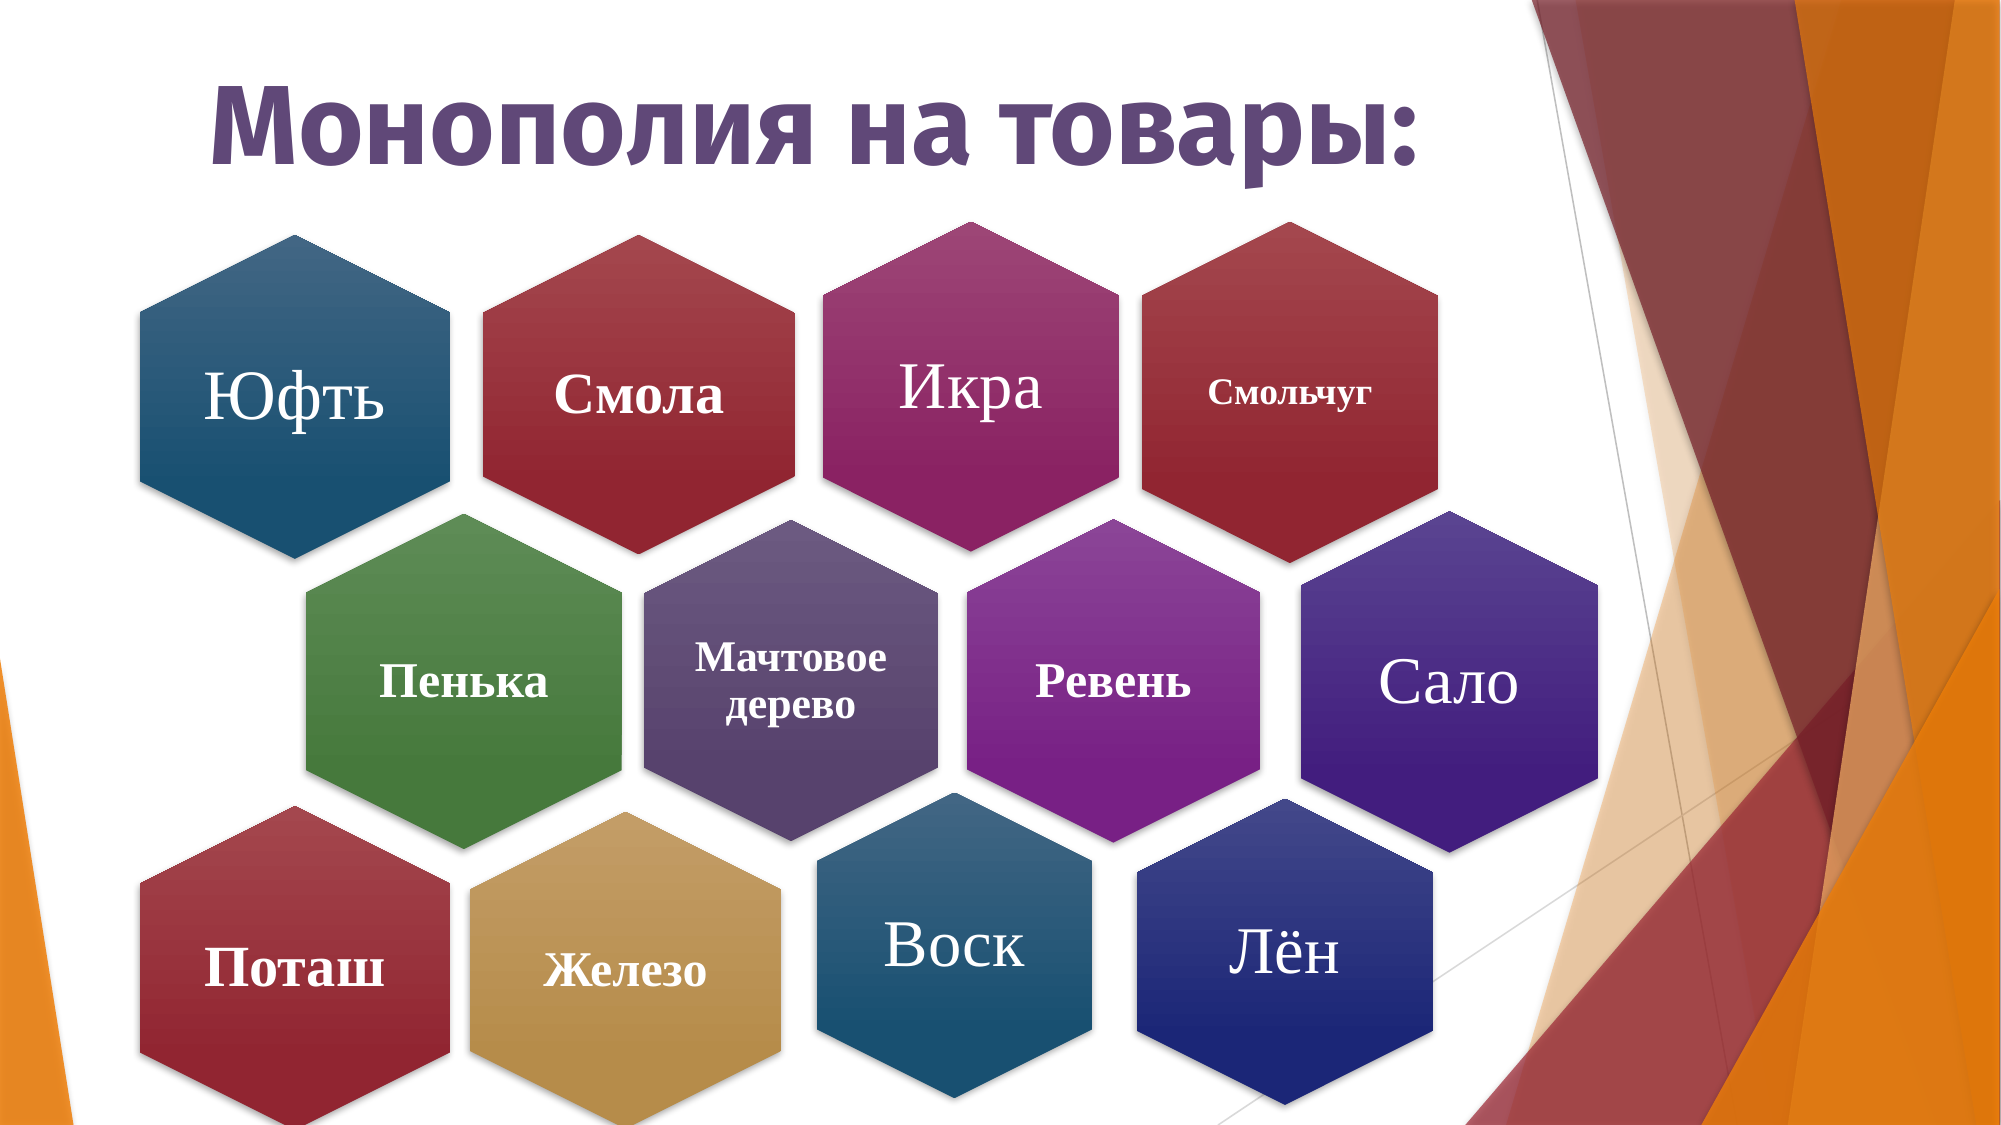

Монополия на товары:
Смола

Юфть
Пенька

Мачтовое дерево
Железо
Поташ
Смольчуг
Икра
Ревень
Сало
Лён
Воск